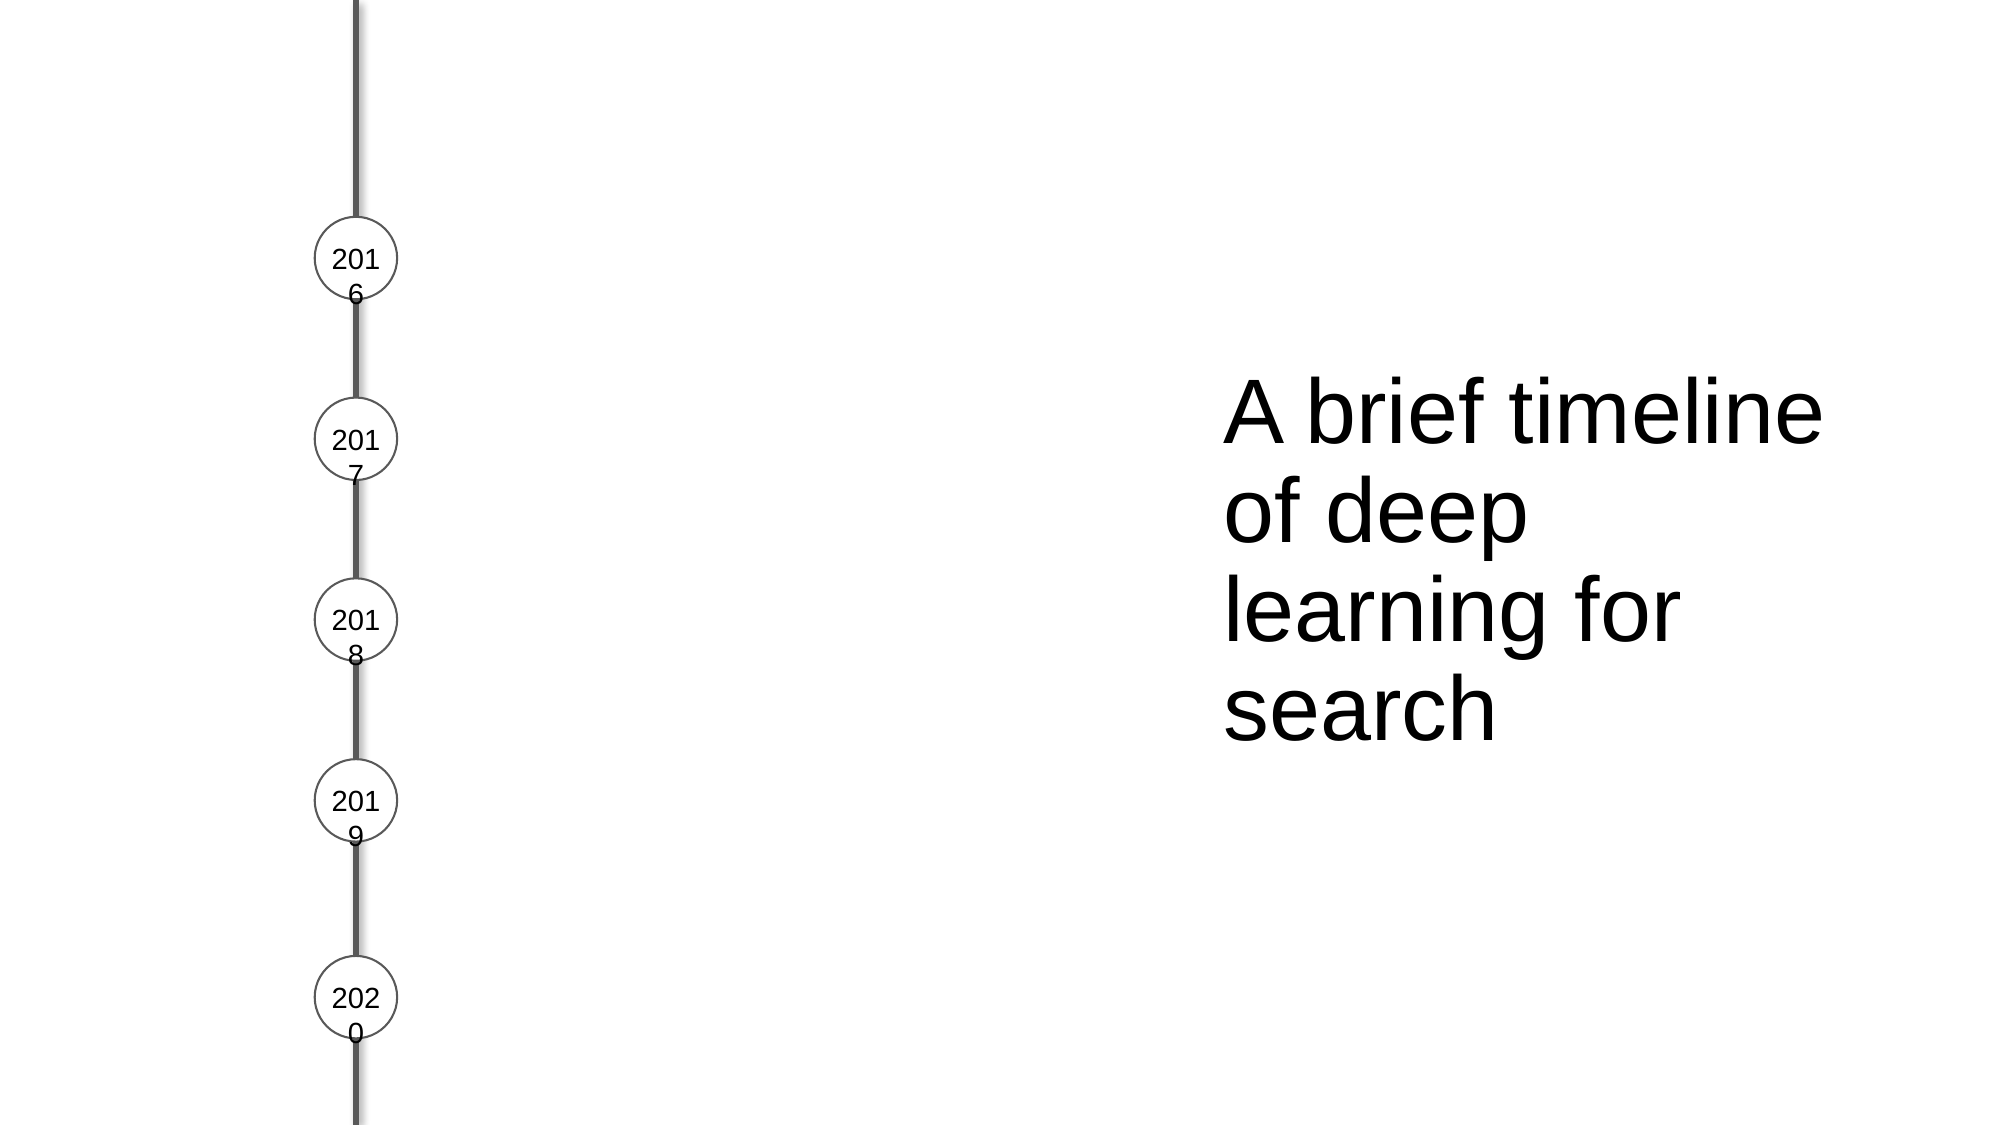

# A brief timeline of deep learning for search

2016

2017

2018

2019

2020